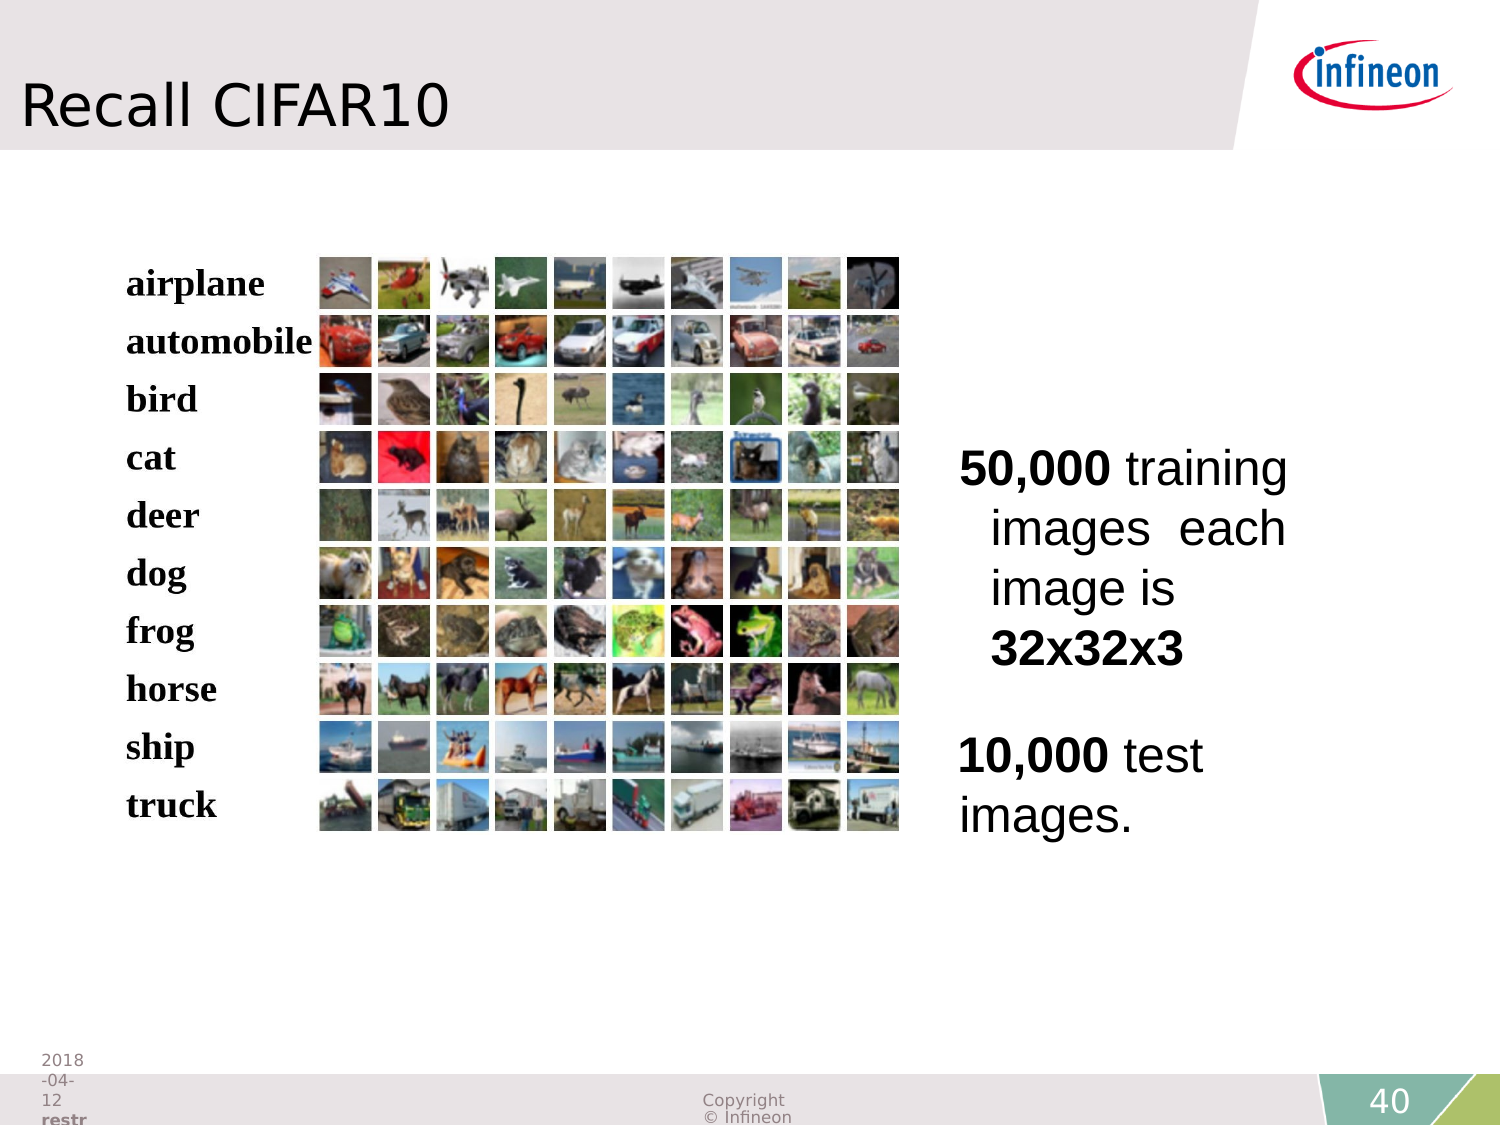

Recall CIFAR10

50,000 training images  each image is 32x32x3

10,000 test images.
2018-04-12   restricted
Copyright © Infineon Technologies AG 2018. All rights reserved.
40